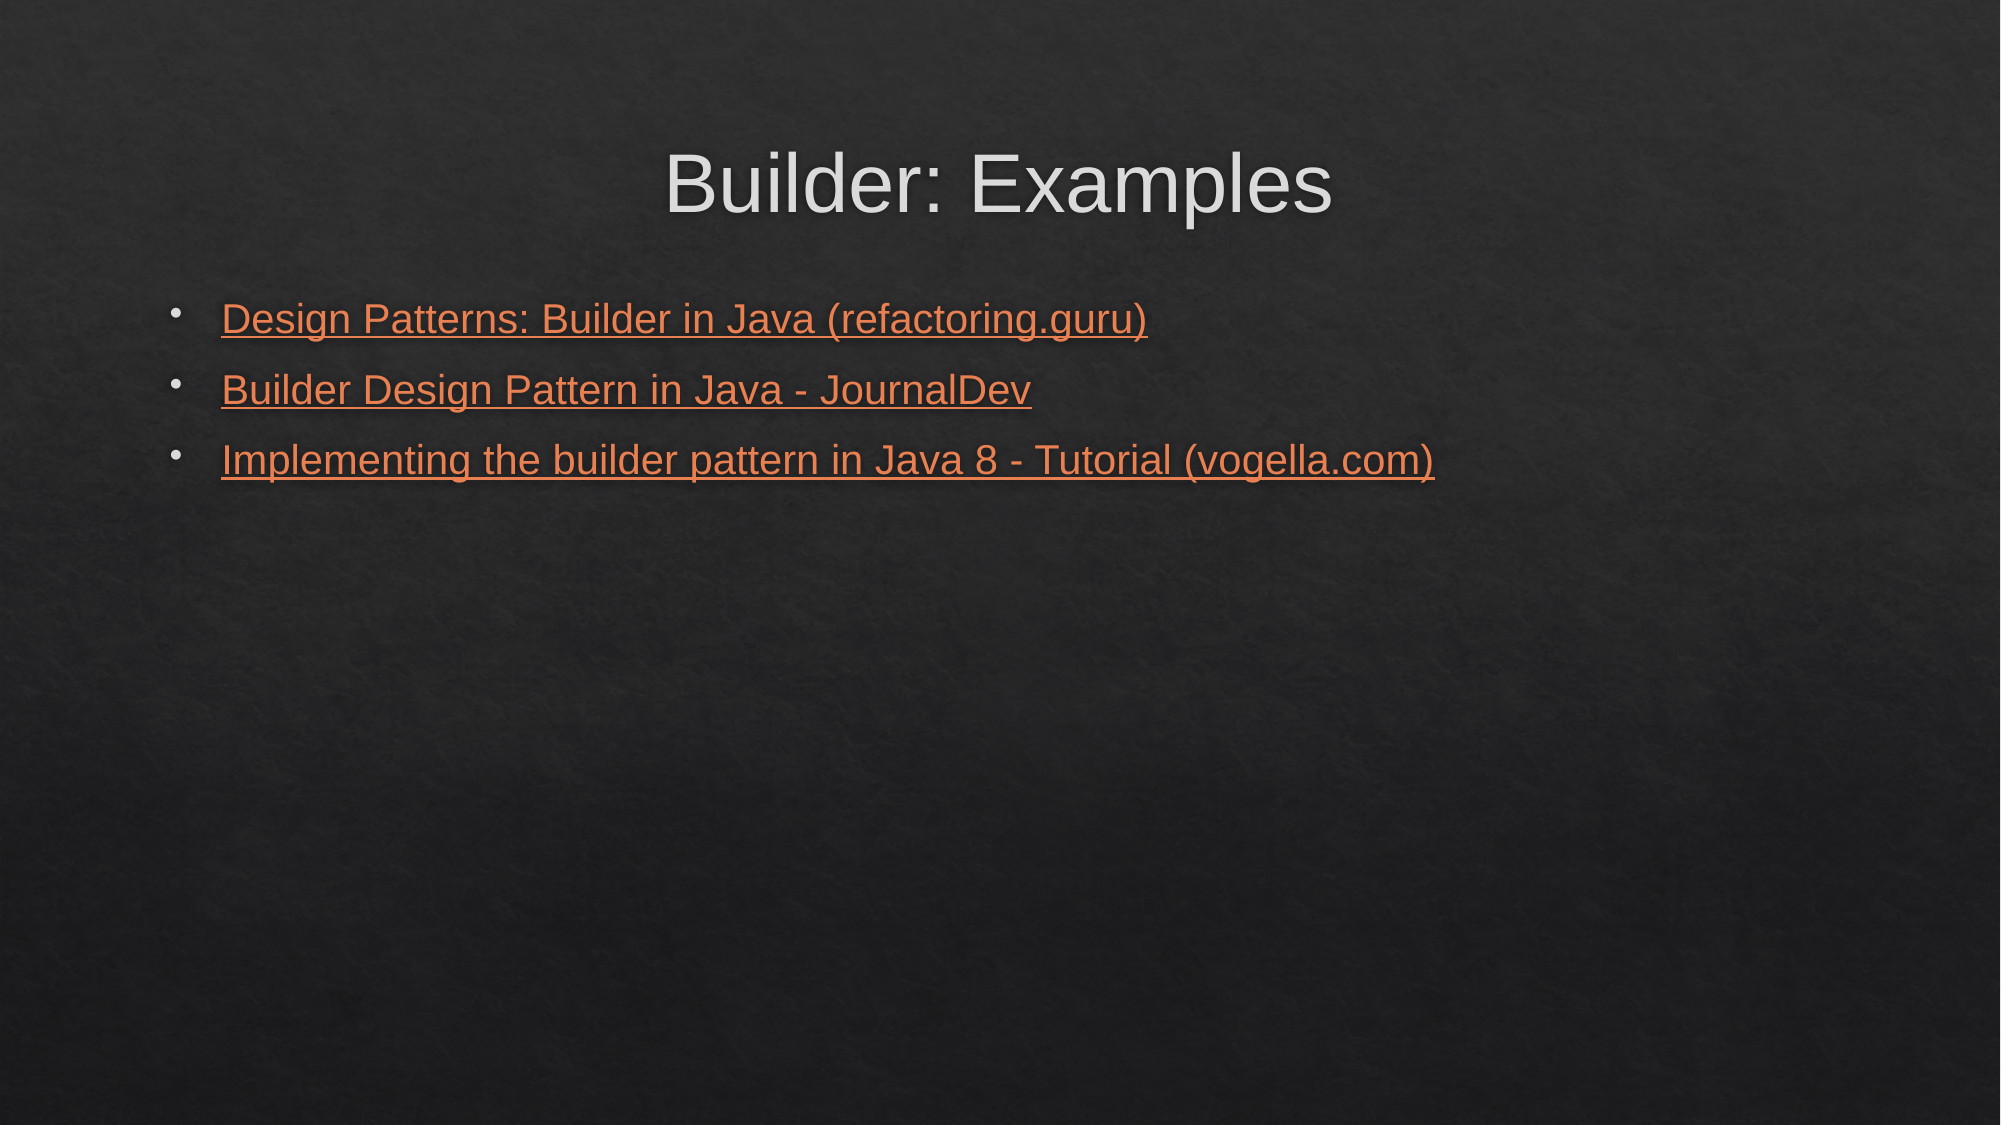

# Builder: Examples
Design Patterns: Builder in Java (refactoring.guru)
Builder Design Pattern in Java - JournalDev
Implementing the builder pattern in Java 8 - Tutorial (vogella.com)